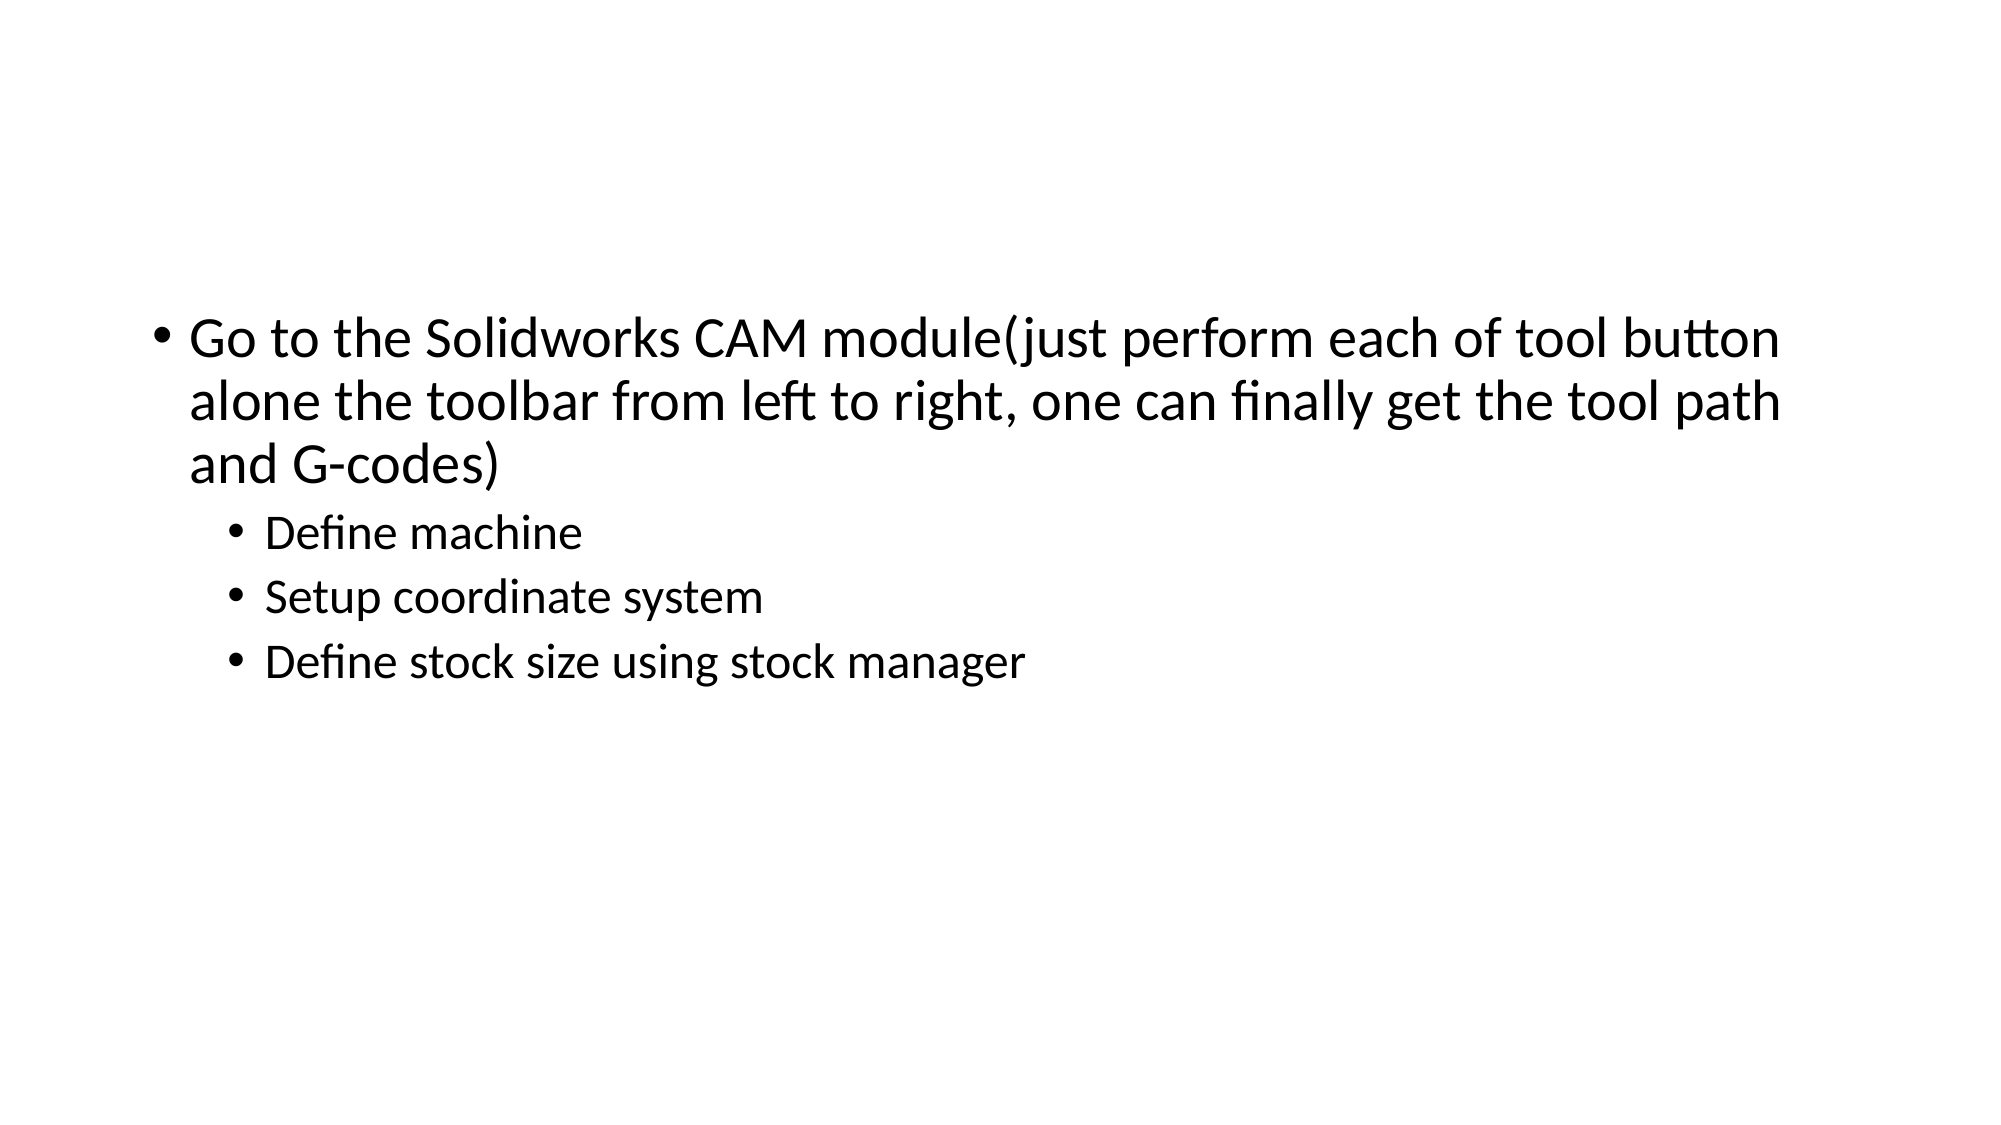

#
Go to the Solidworks CAM module(just perform each of tool button alone the toolbar from left to right, one can finally get the tool path and G-codes)
Define machine
Setup coordinate system
Define stock size using stock manager